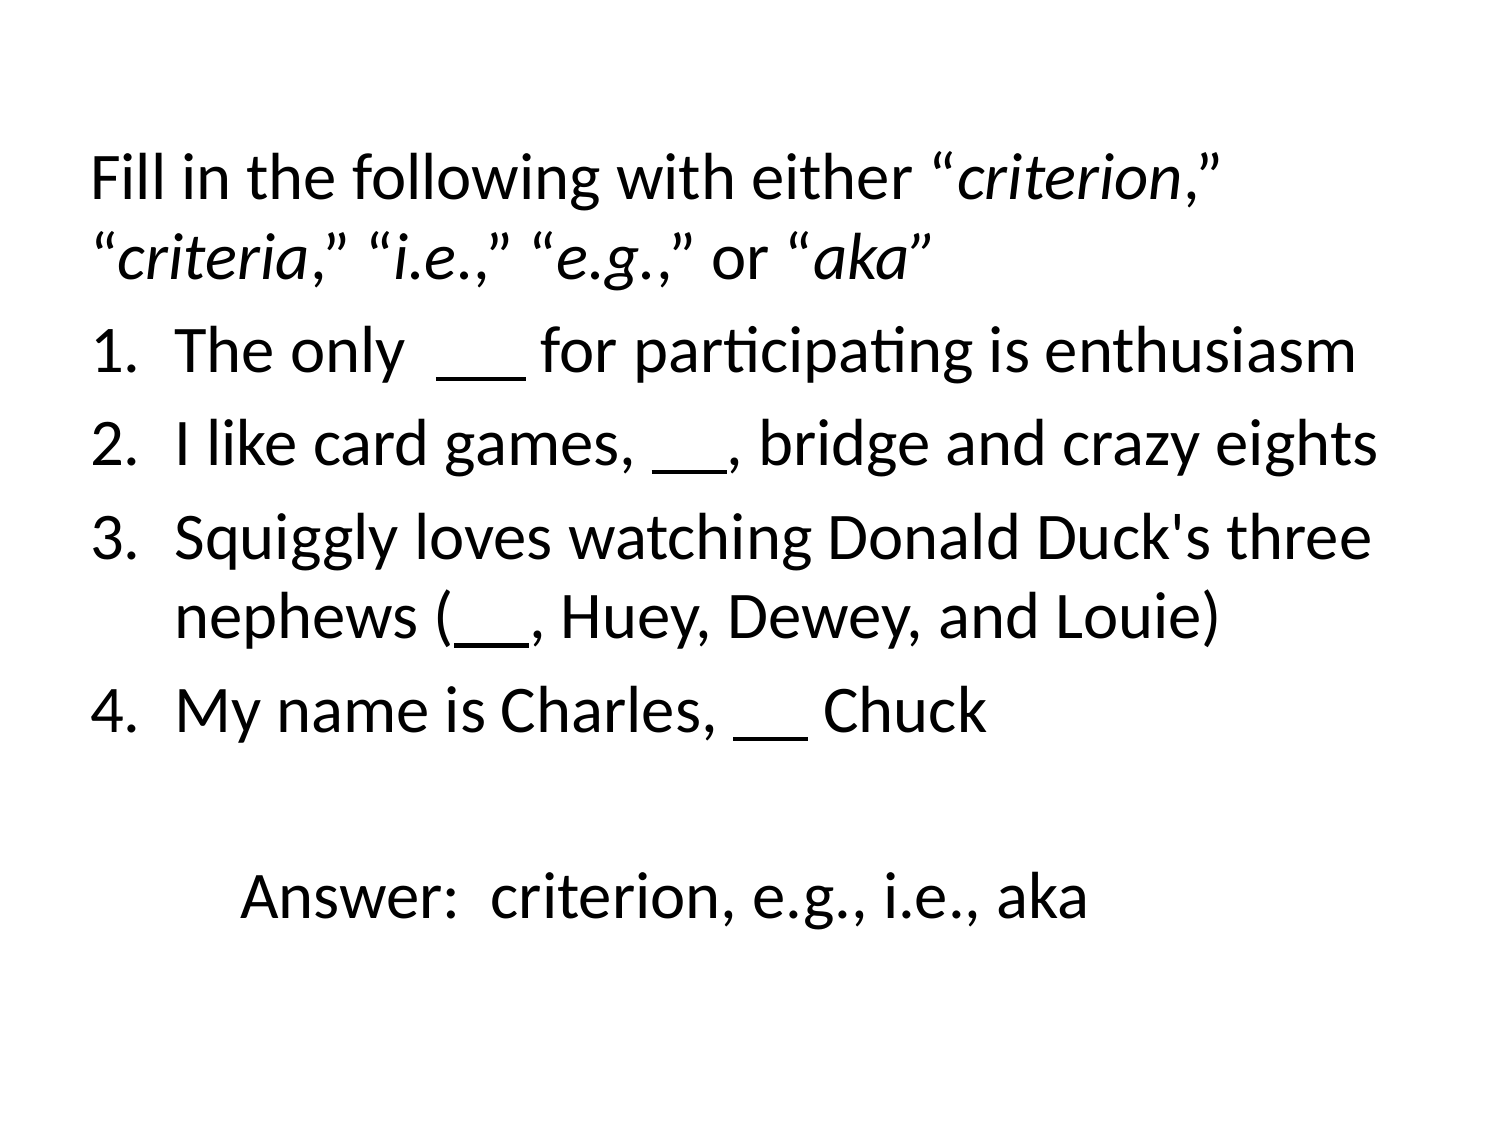

Fill in the following with either “criterion,” “criteria,” “i.e.,” “e.g.,” or “aka”
The only         for participating is enthusiasm
I like card games,      , bridge and crazy eights
Squiggly loves watching Donald Duck's three nephews (     , Huey, Dewey, and Louie)
My name is Charles,       Chuck

	Answer:  criterion, e.g., i.e., aka